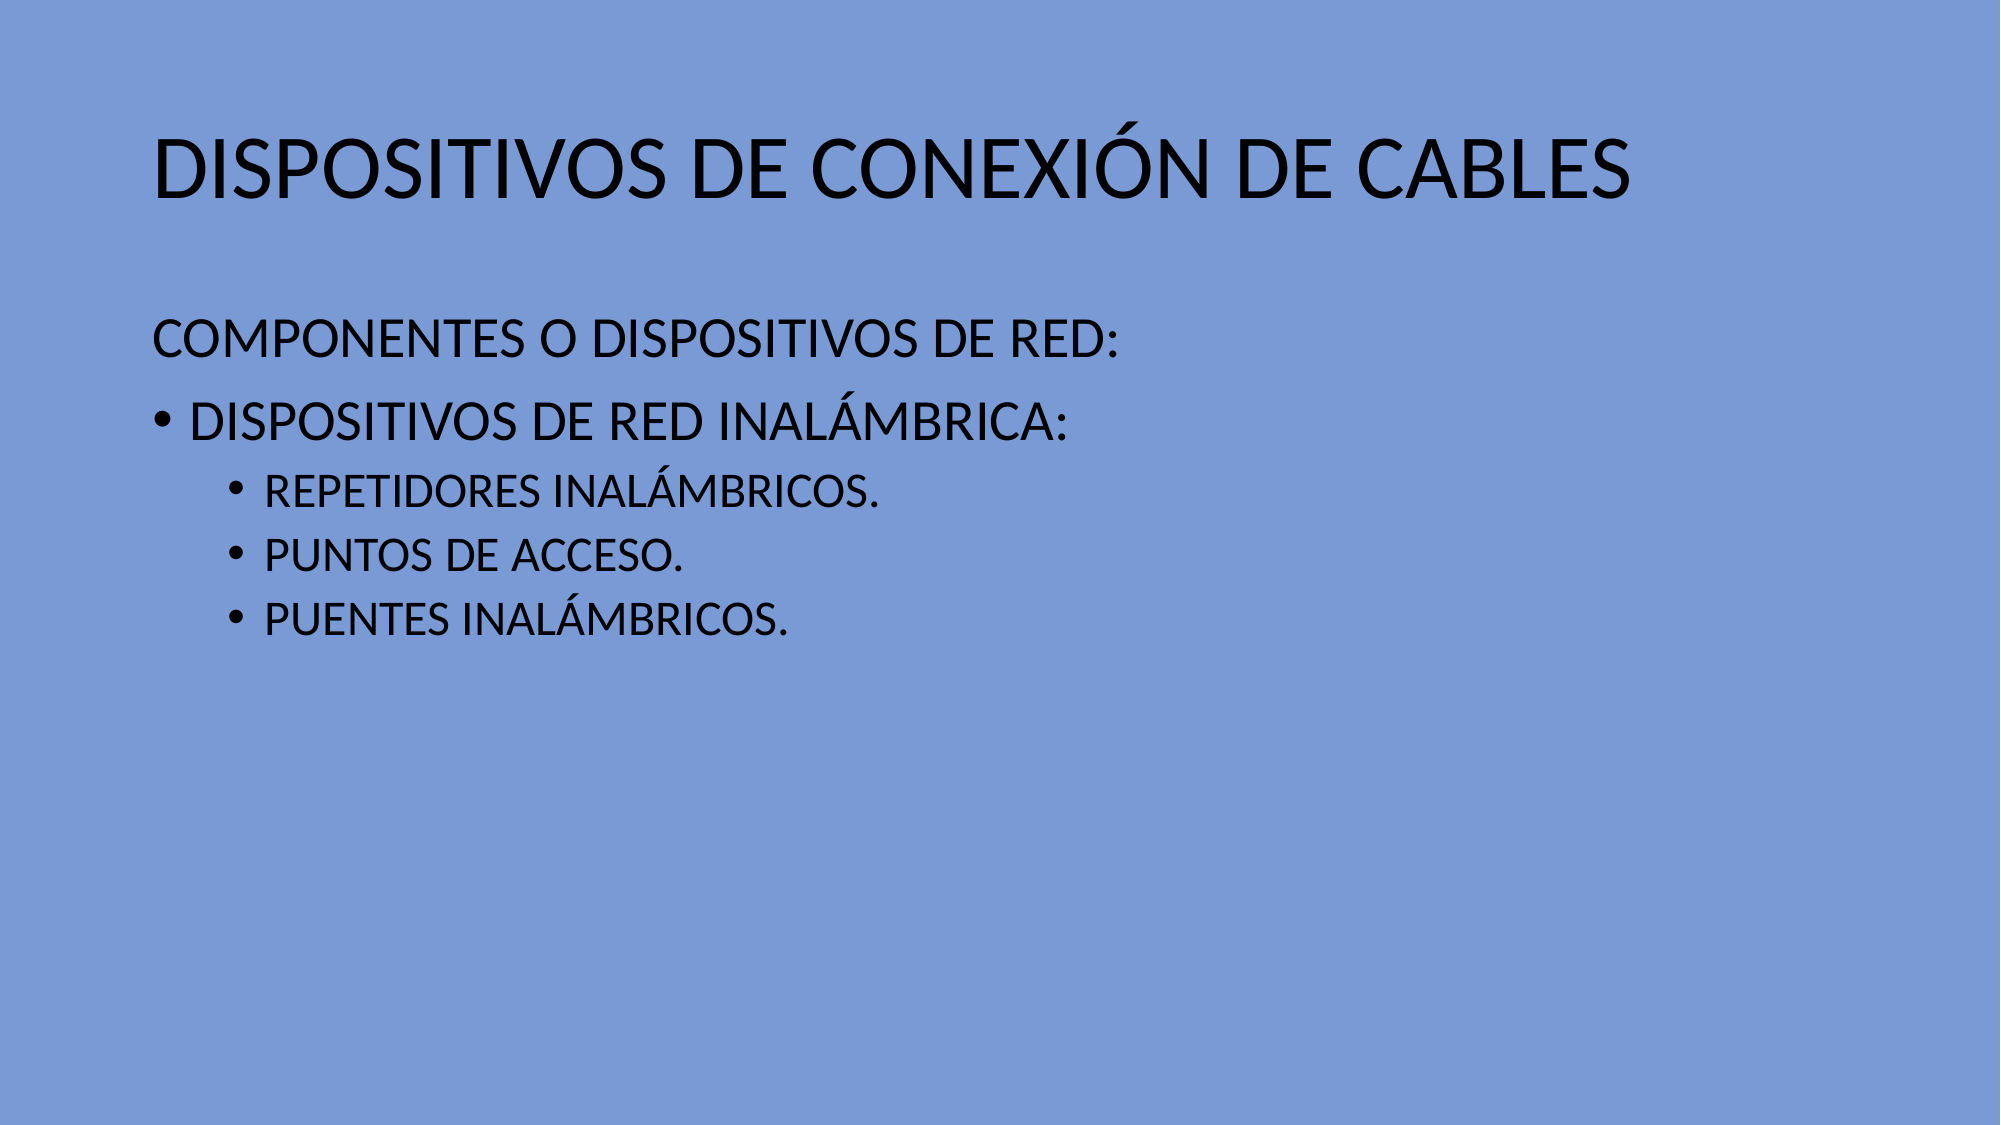

# DISPOSITIVOS DE CONEXIÓN DE CABLES
COMPONENTES O DISPOSITIVOS DE RED:
DISPOSITIVOS DE RED INALÁMBRICA:
REPETIDORES INALÁMBRICOS.
PUNTOS DE ACCESO.
PUENTES INALÁMBRICOS.